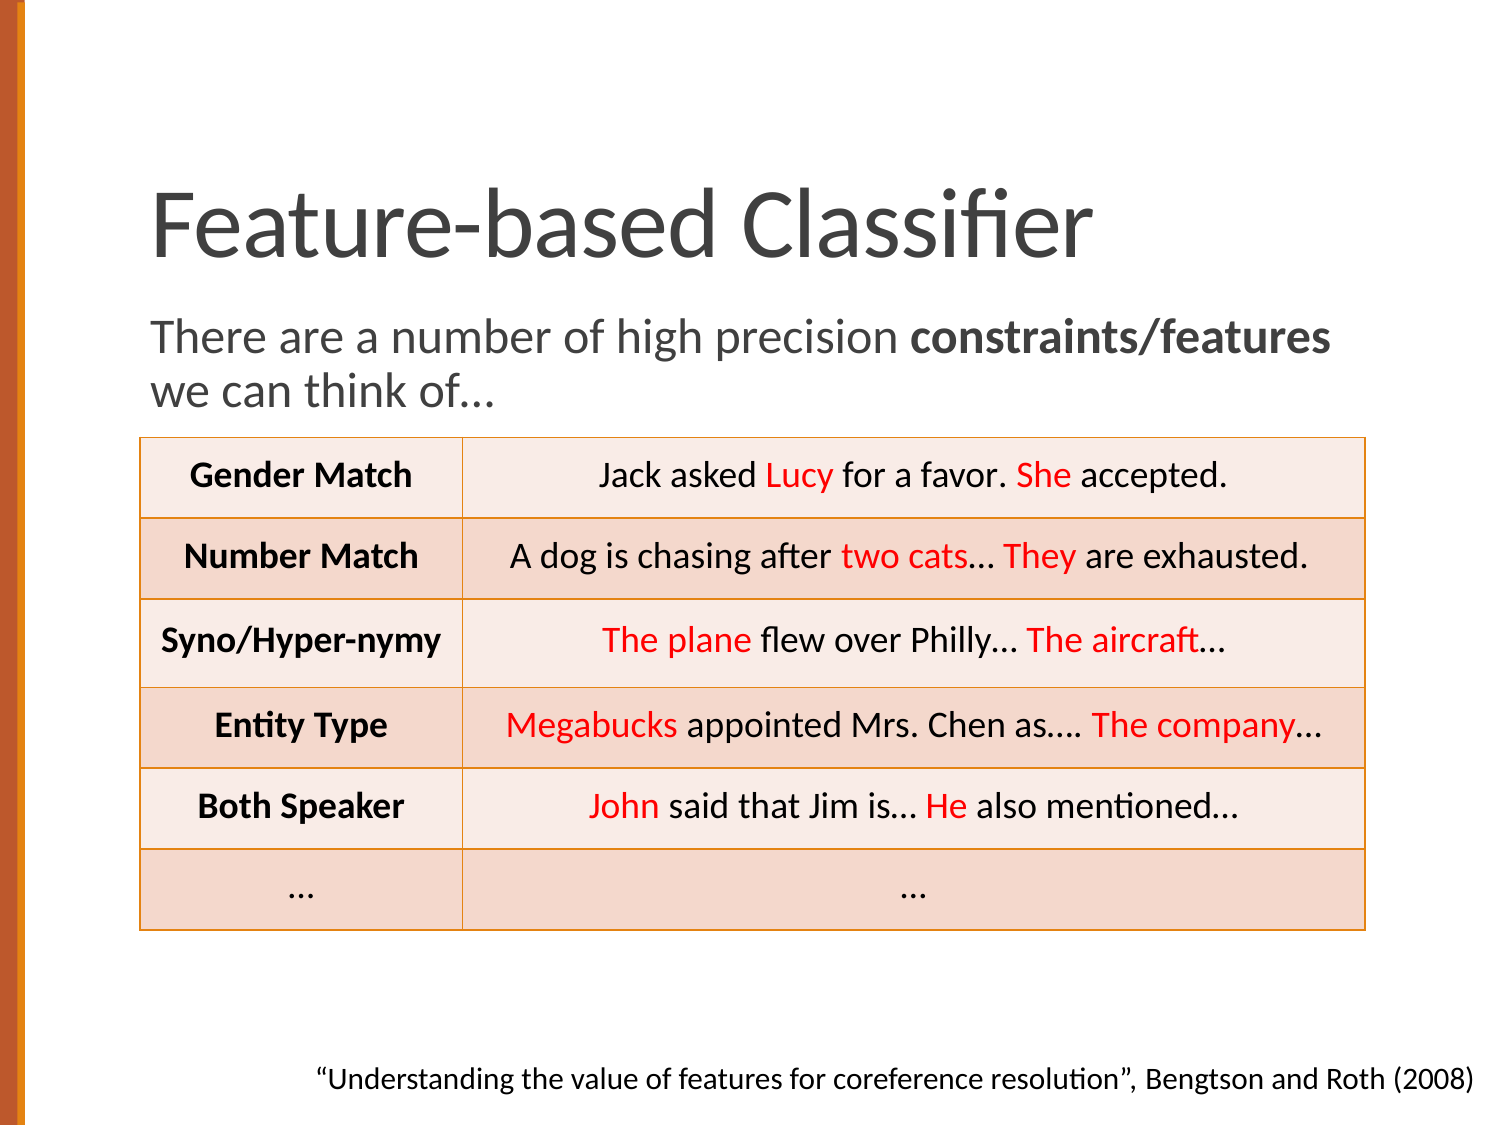

# Feature-based Classifier
There are a number of high precision constraints/features we can think of…

| Gender Match | Jack asked Lucy for a favor. She accepted. |
| --- | --- |
| Number Match | A dog is chasing after two cats… They are exhausted. |
| Syno/Hyper-nymy | The plane flew over Philly… The aircraft… |
| Entity Type | Megabucks appointed Mrs. Chen as…. The company… |
| Both Speaker | John said that Jim is… He also mentioned… |
| … | … |
“Understanding the value of features for coreference resolution”, Bengtson and Roth (2008)